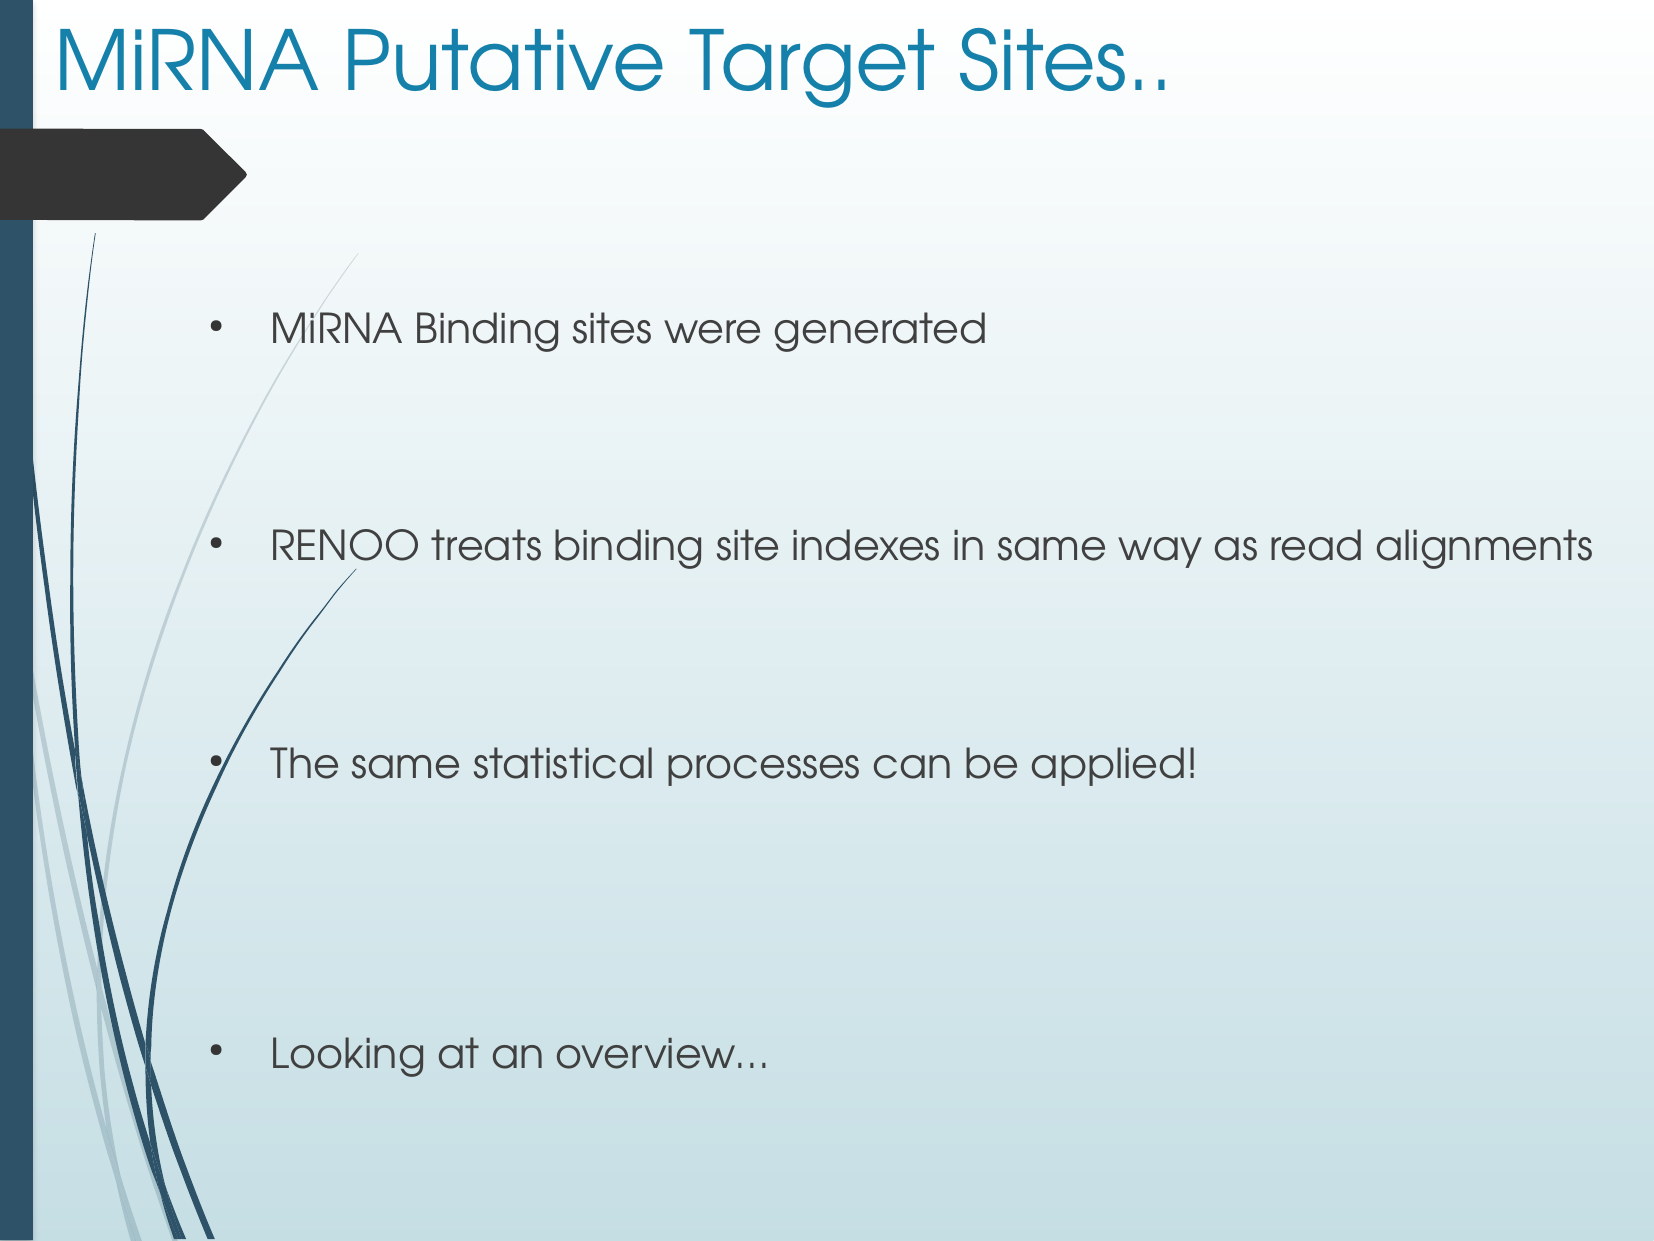

MiRNA Putative Target Sites..
MiRNA Binding sites were generated

RENOO treats binding site indexes in same way as read alignments

The same statistical processes can be applied!

Looking at an overview…